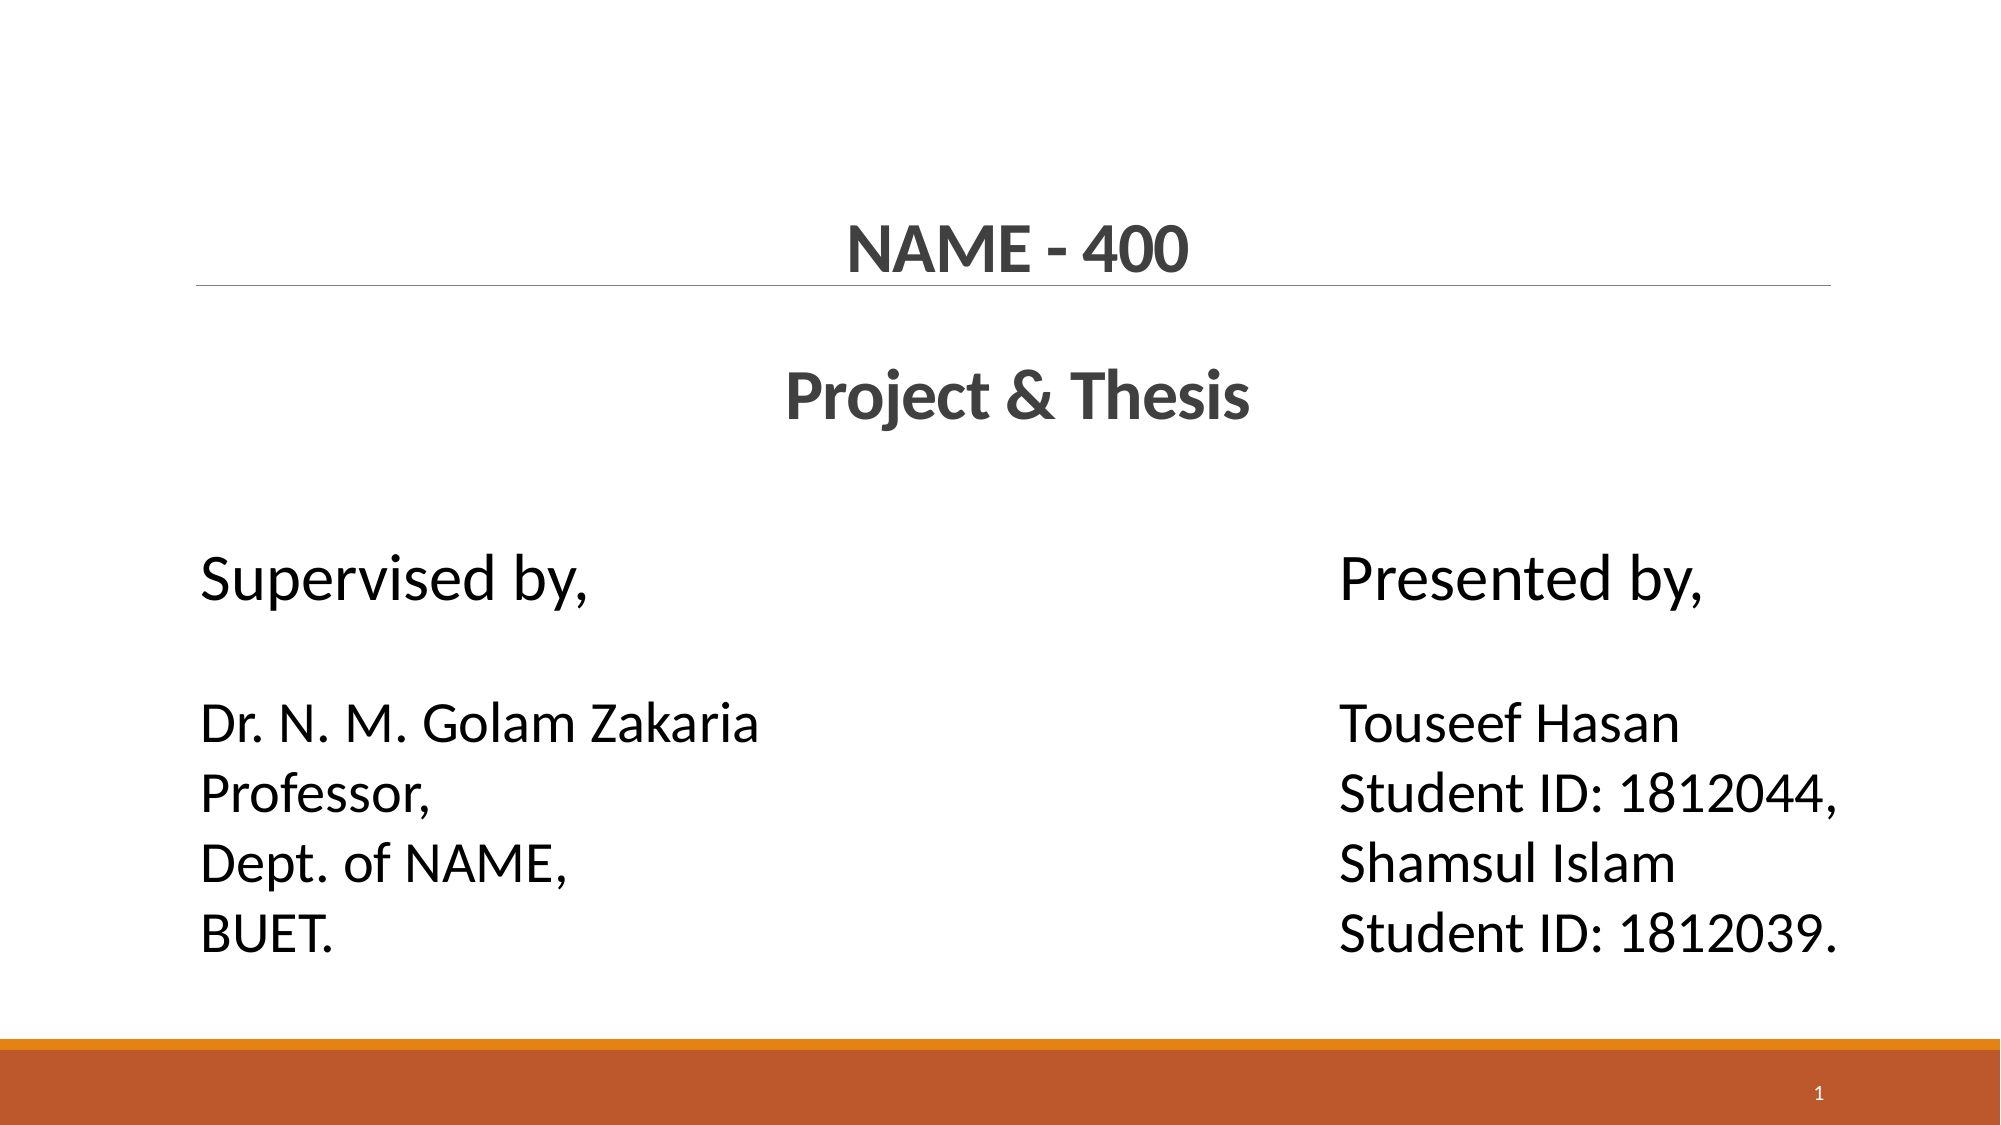

# NAME - 400 Project & Thesis
Supervised by,

Dr. N. M. Golam Zakaria
Professor,
Dept. of NAME,
BUET.
Presented by,

Touseef Hasan
Student ID: 1812044,
Shamsul Islam
Student ID: 1812039.
1